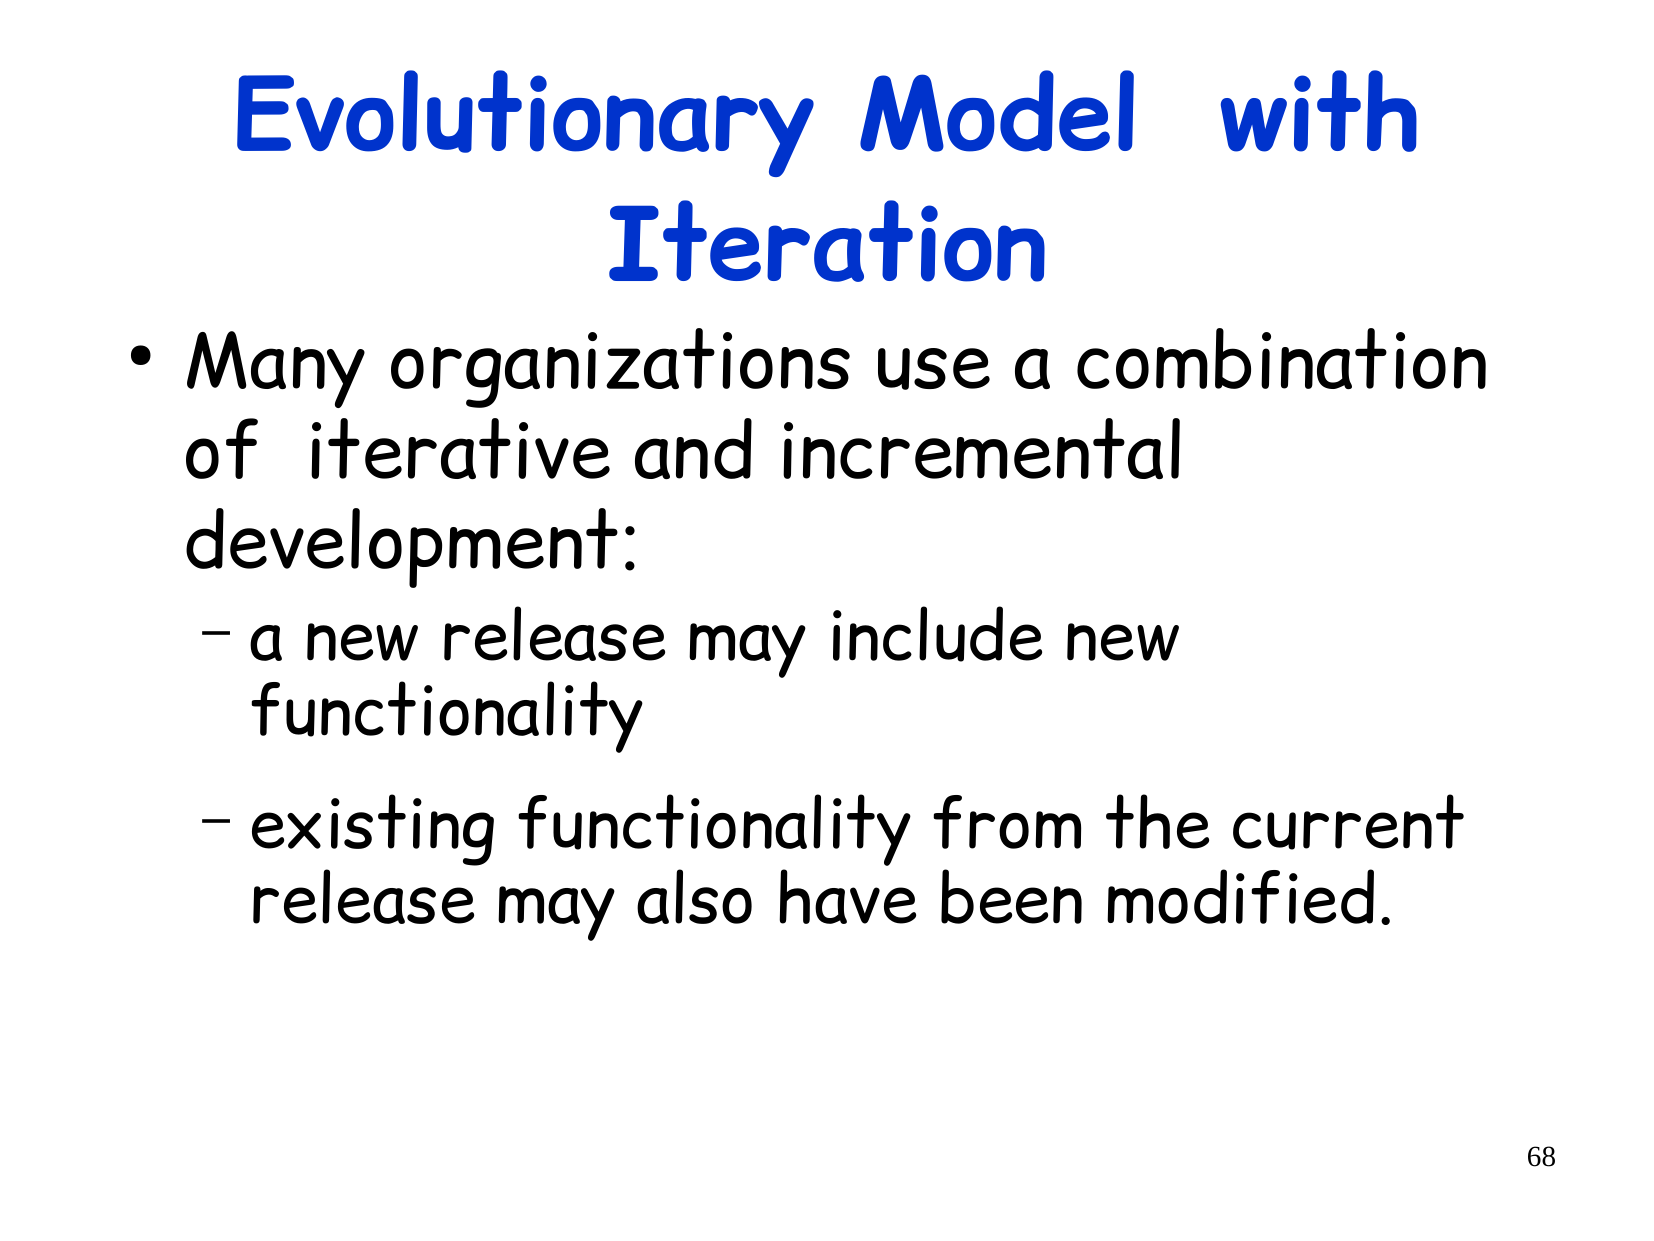

# Evolutionary Model with Iteration
Many organizations use a combination of  iterative and incremental development:
a new release may include new functionality
existing functionality from the current release may also have been modified.